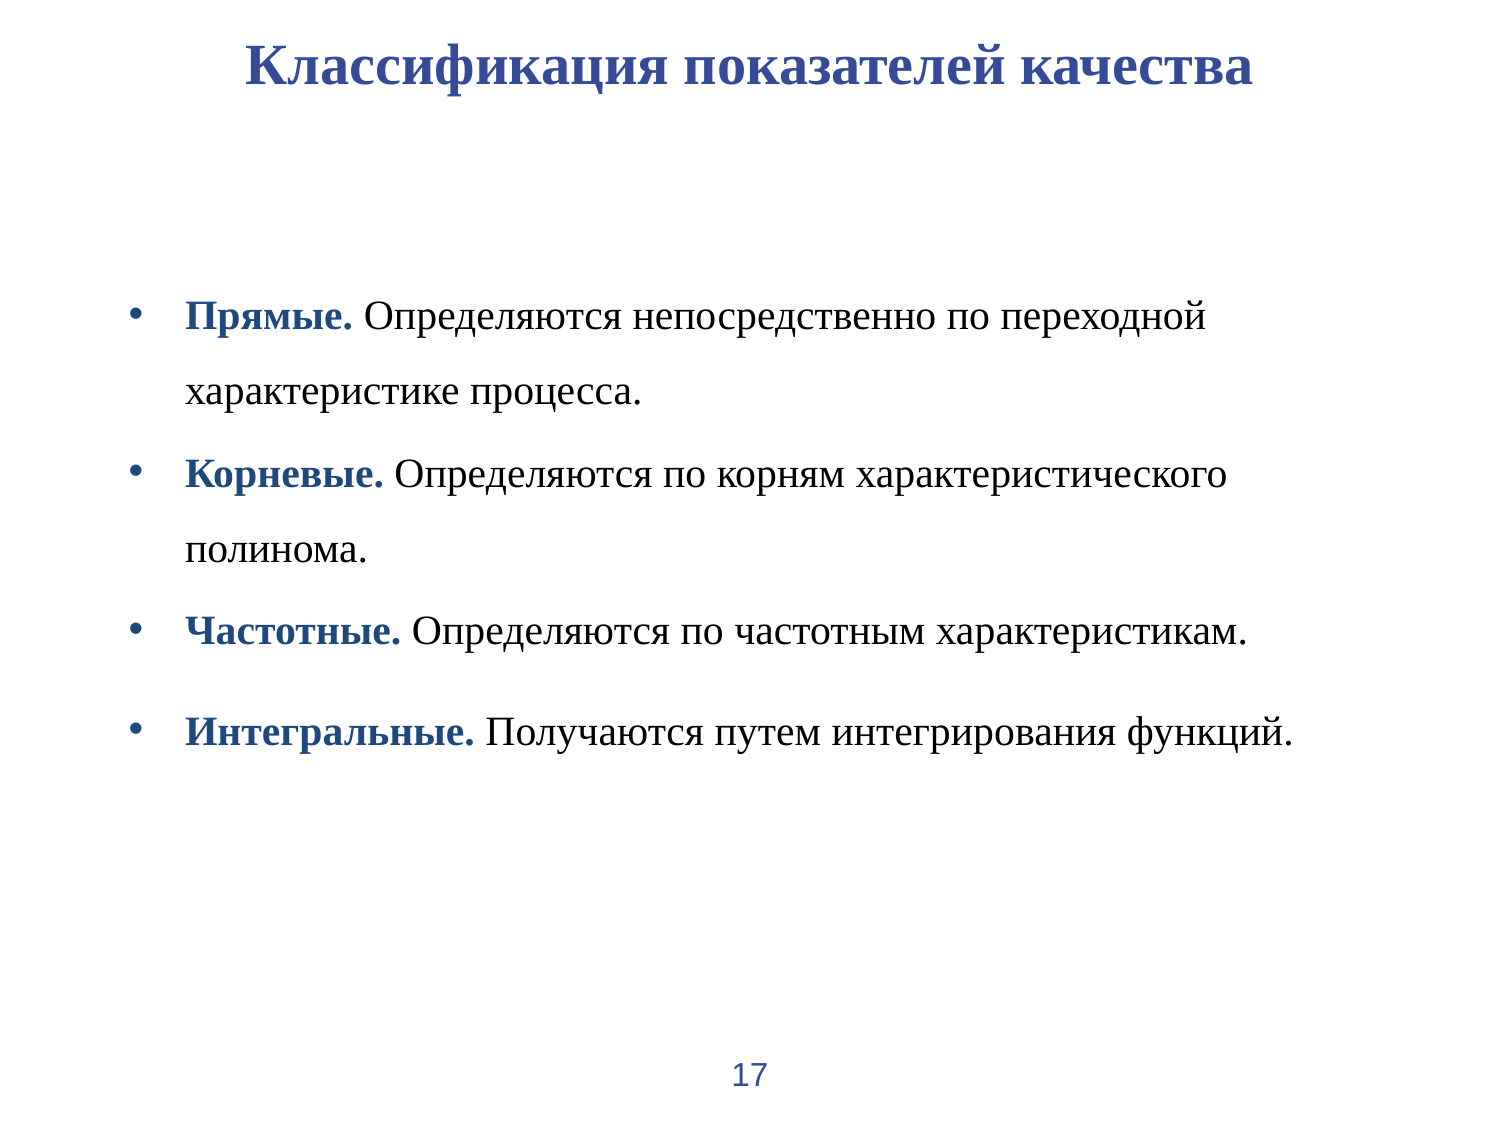

# Классификация показателей качества
Прямые. Определяются непосредственно по переходной характеристике процесса.
Корневые. Определяются по корням характеристического полинома.
Частотные. Определяются по частотным характеристикам.
Интегральные. Получаются путем интегрирования функций.
17